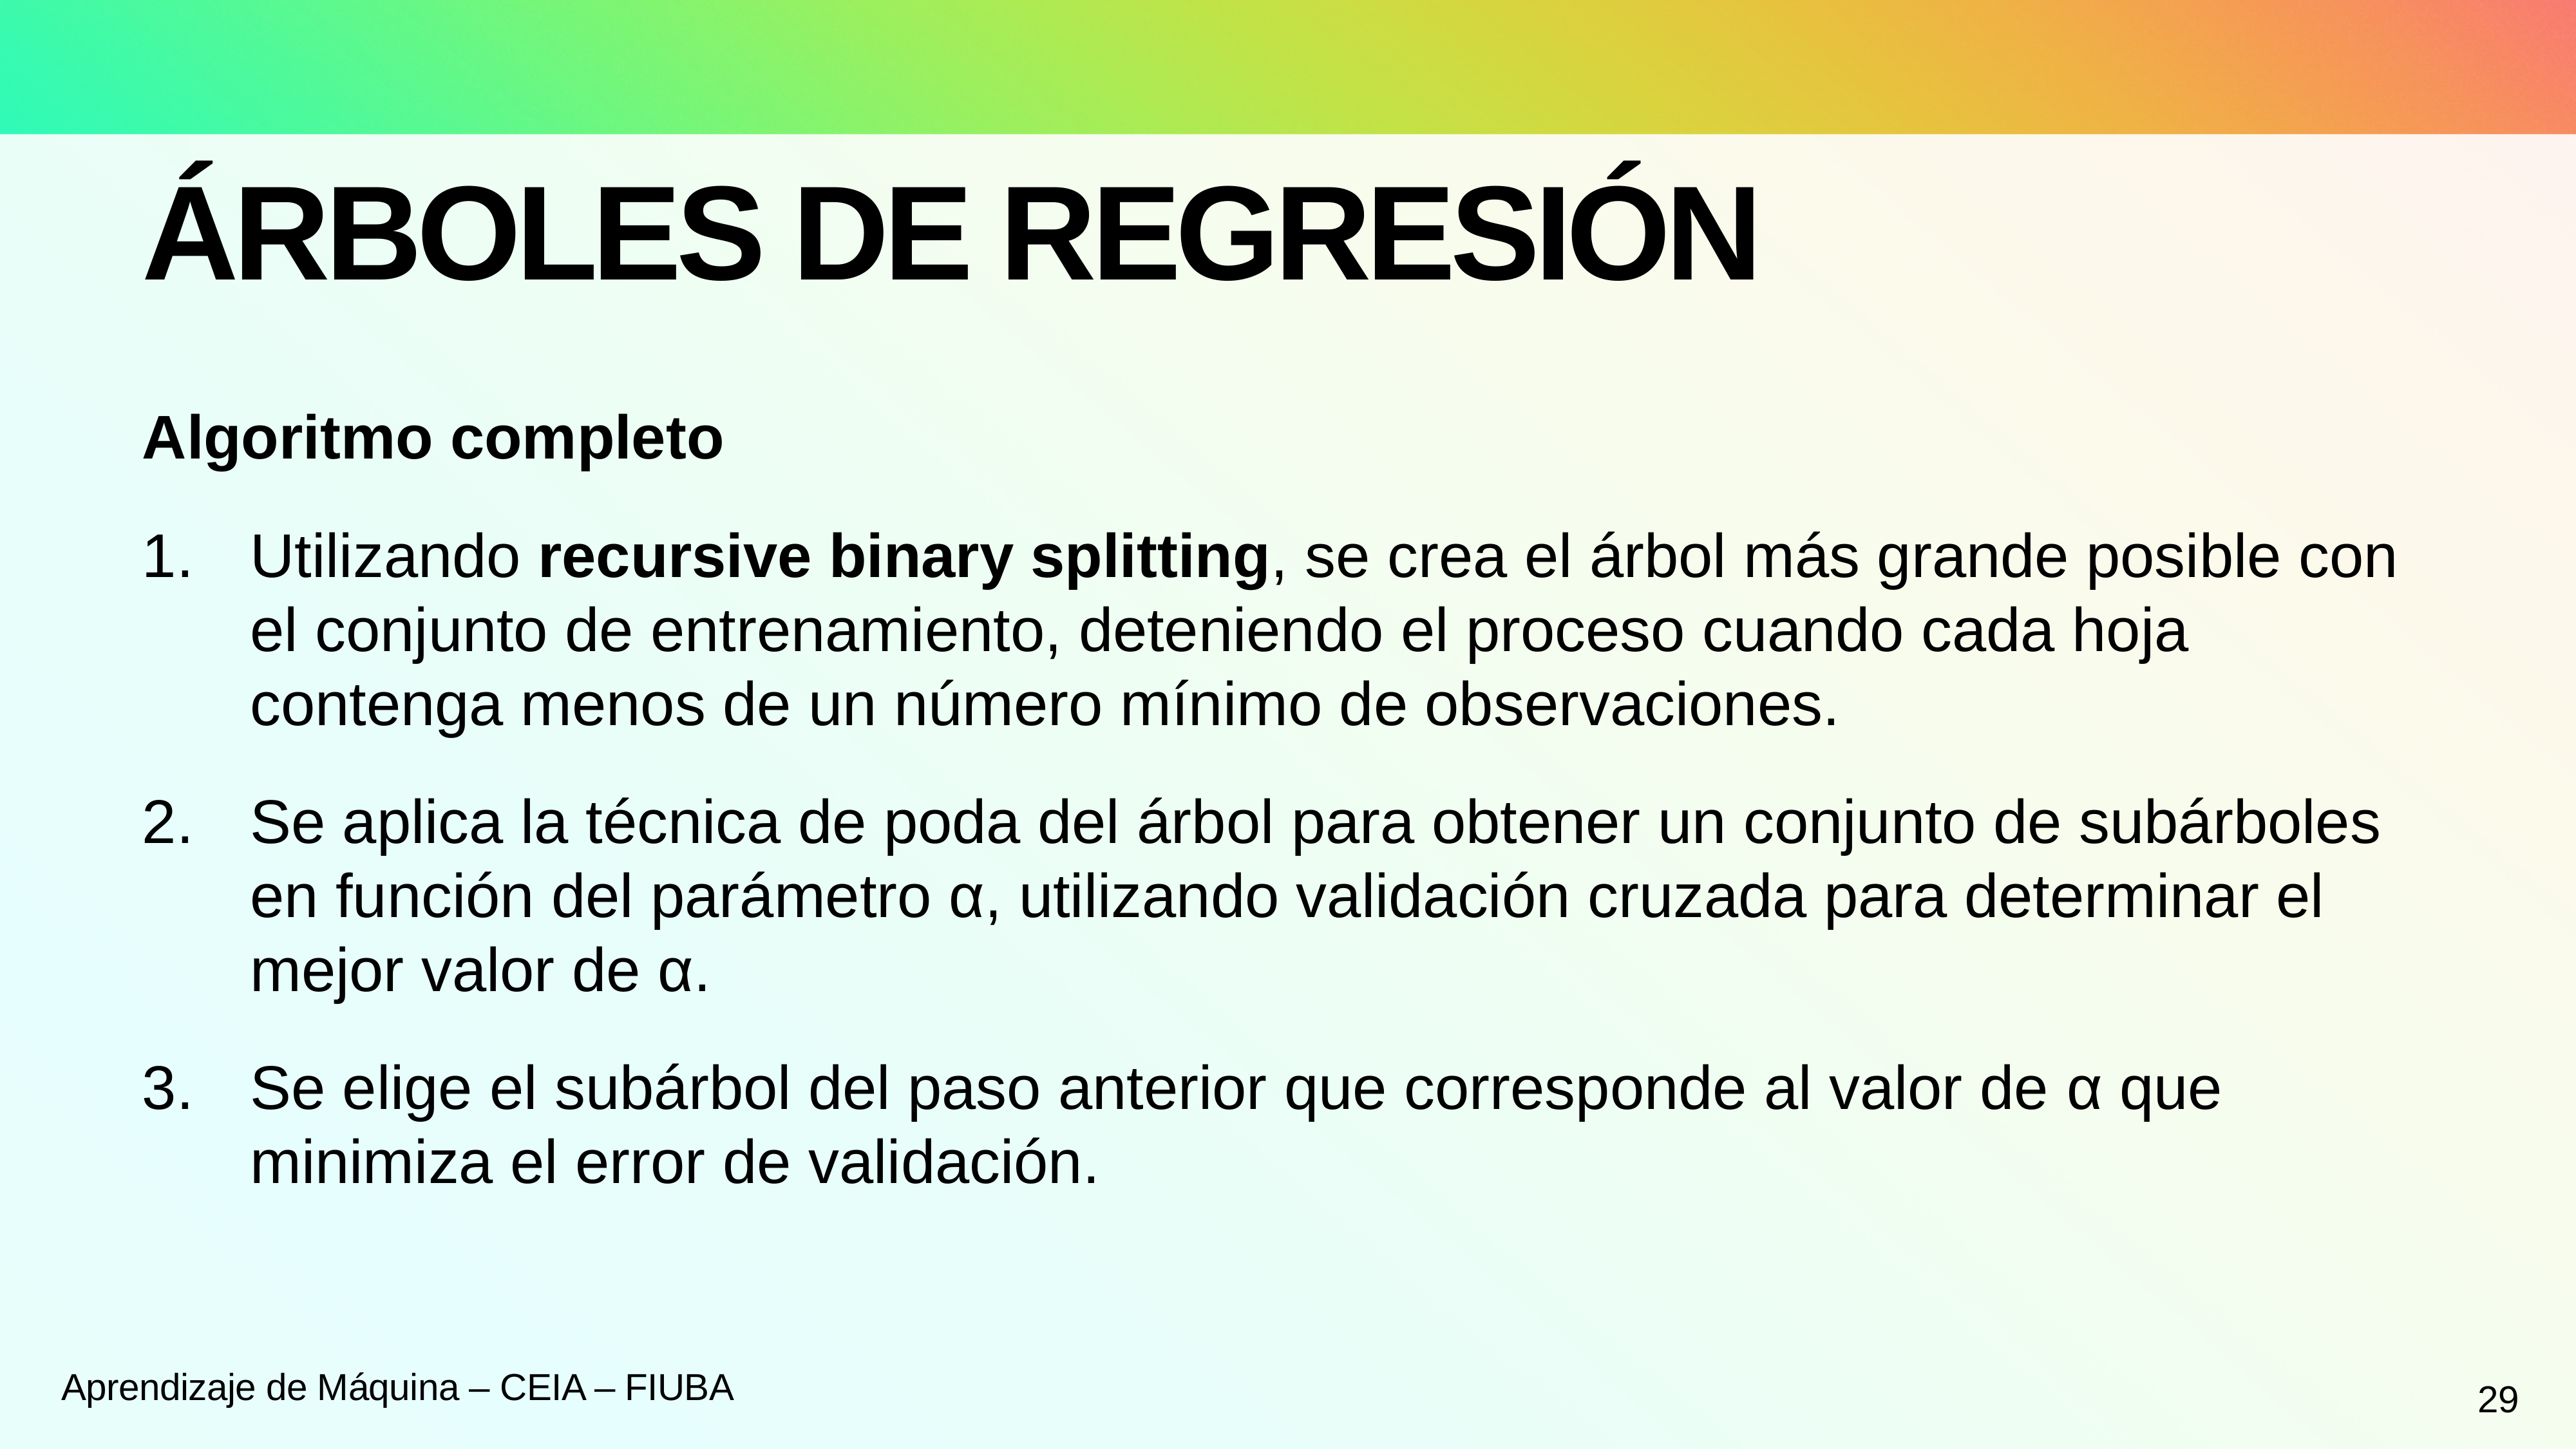

# Árboles de Regresión
Algoritmo completo
Utilizando recursive binary splitting, se crea el árbol más grande posible con el conjunto de entrenamiento, deteniendo el proceso cuando cada hoja contenga menos de un número mínimo de observaciones.
Se aplica la técnica de poda del árbol para obtener un conjunto de subárboles en función del parámetro α, utilizando validación cruzada para determinar el mejor valor de α.
Se elige el subárbol del paso anterior que corresponde al valor de α que minimiza el error de validación.
Aprendizaje de Máquina – CEIA – FIUBA
29